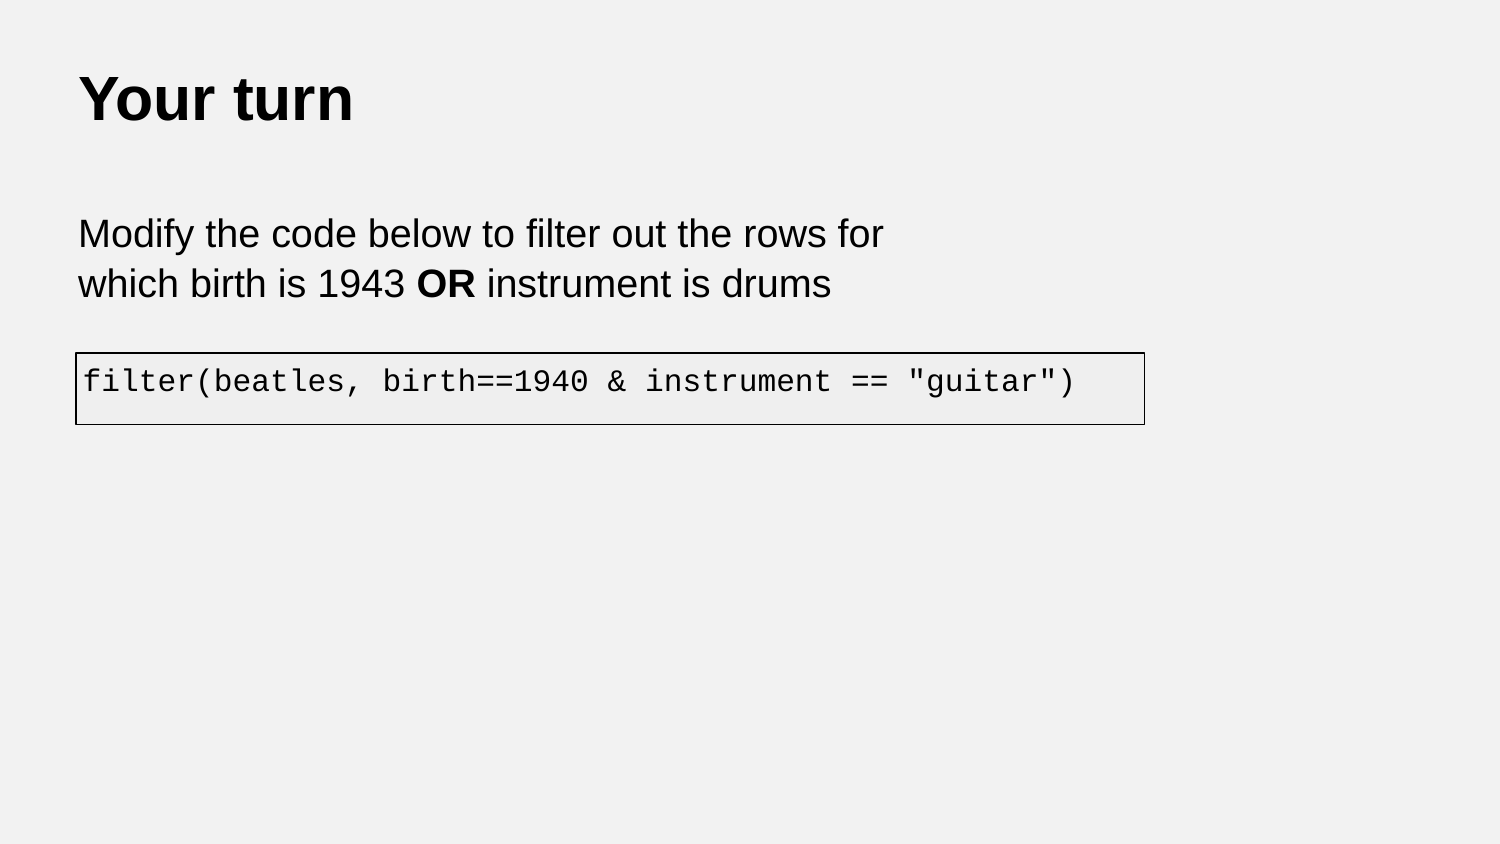

Your turn
Modify the code below to filter out the rows for which birth is 1943 OR instrument is drums
filter(beatles, birth==1940 & instrument == "guitar")